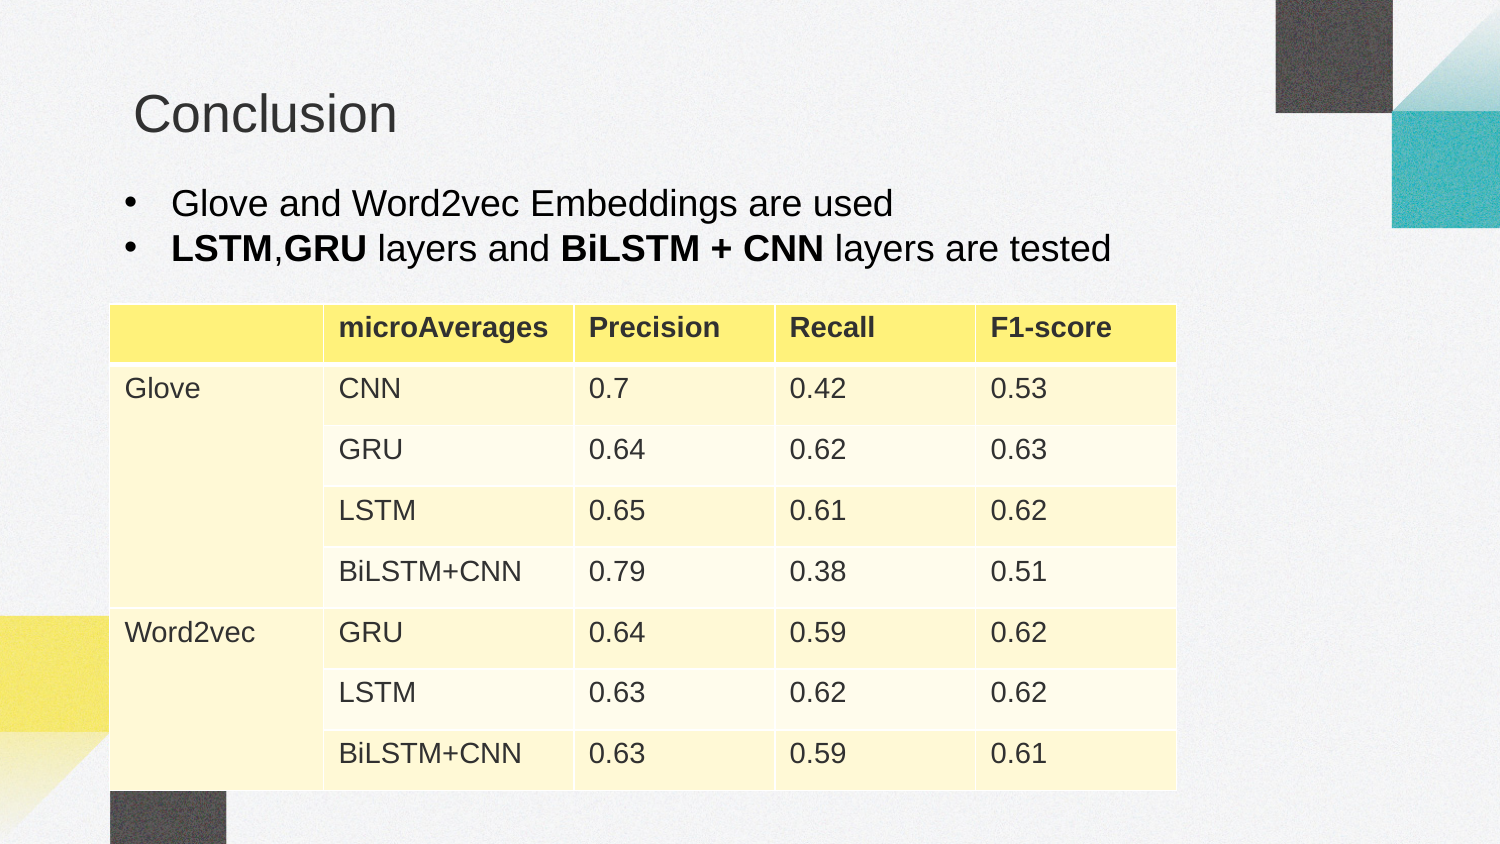

# Conclusion
Glove and Word2vec Embeddings are used
LSTM,GRU layers and BiLSTM + CNN layers are tested

|  | microAverages | Precision | Recall | F1-score |
| --- | --- | --- | --- | --- |
| Glove | CNN | 0.7 | 0.42 | 0.53 |
|  | GRU | 0.64 | 0.62 | 0.63 |
|  | LSTM | 0.65 | 0.61 | 0.62 |
|  | BiLSTM+CNN | 0.79 | 0.38 | 0.51 |
| Word2vec | GRU | 0.64 | 0.59 | 0.62 |
|  | LSTM | 0.63 | 0.62 | 0.62 |
|  | BiLSTM+CNN | 0.63 | 0.59 | 0.61 |